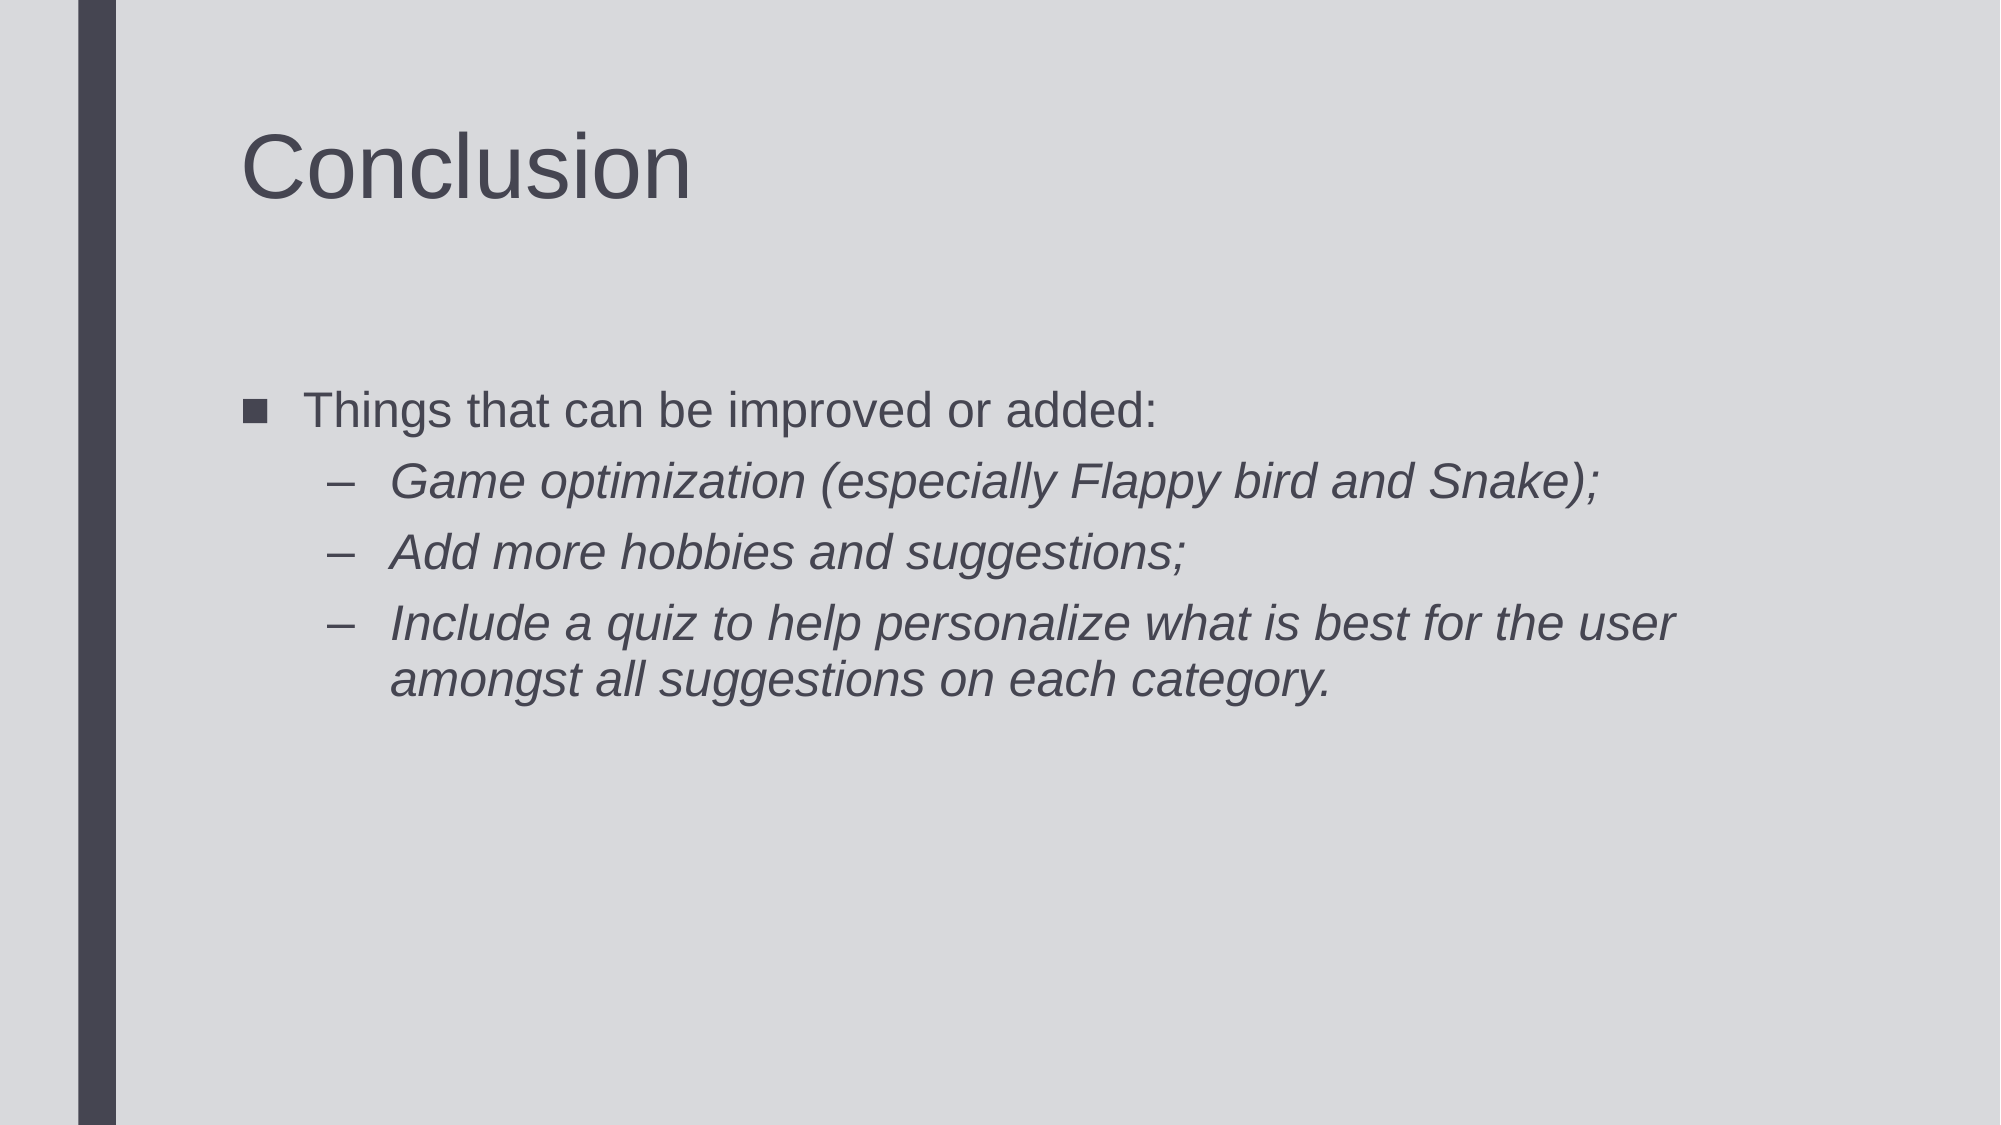

# Conclusion
Things that can be improved or added:
Game optimization (especially Flappy bird and Snake);
Add more hobbies and suggestions;
Include a quiz to help personalize what is best for the user amongst all suggestions on each category.